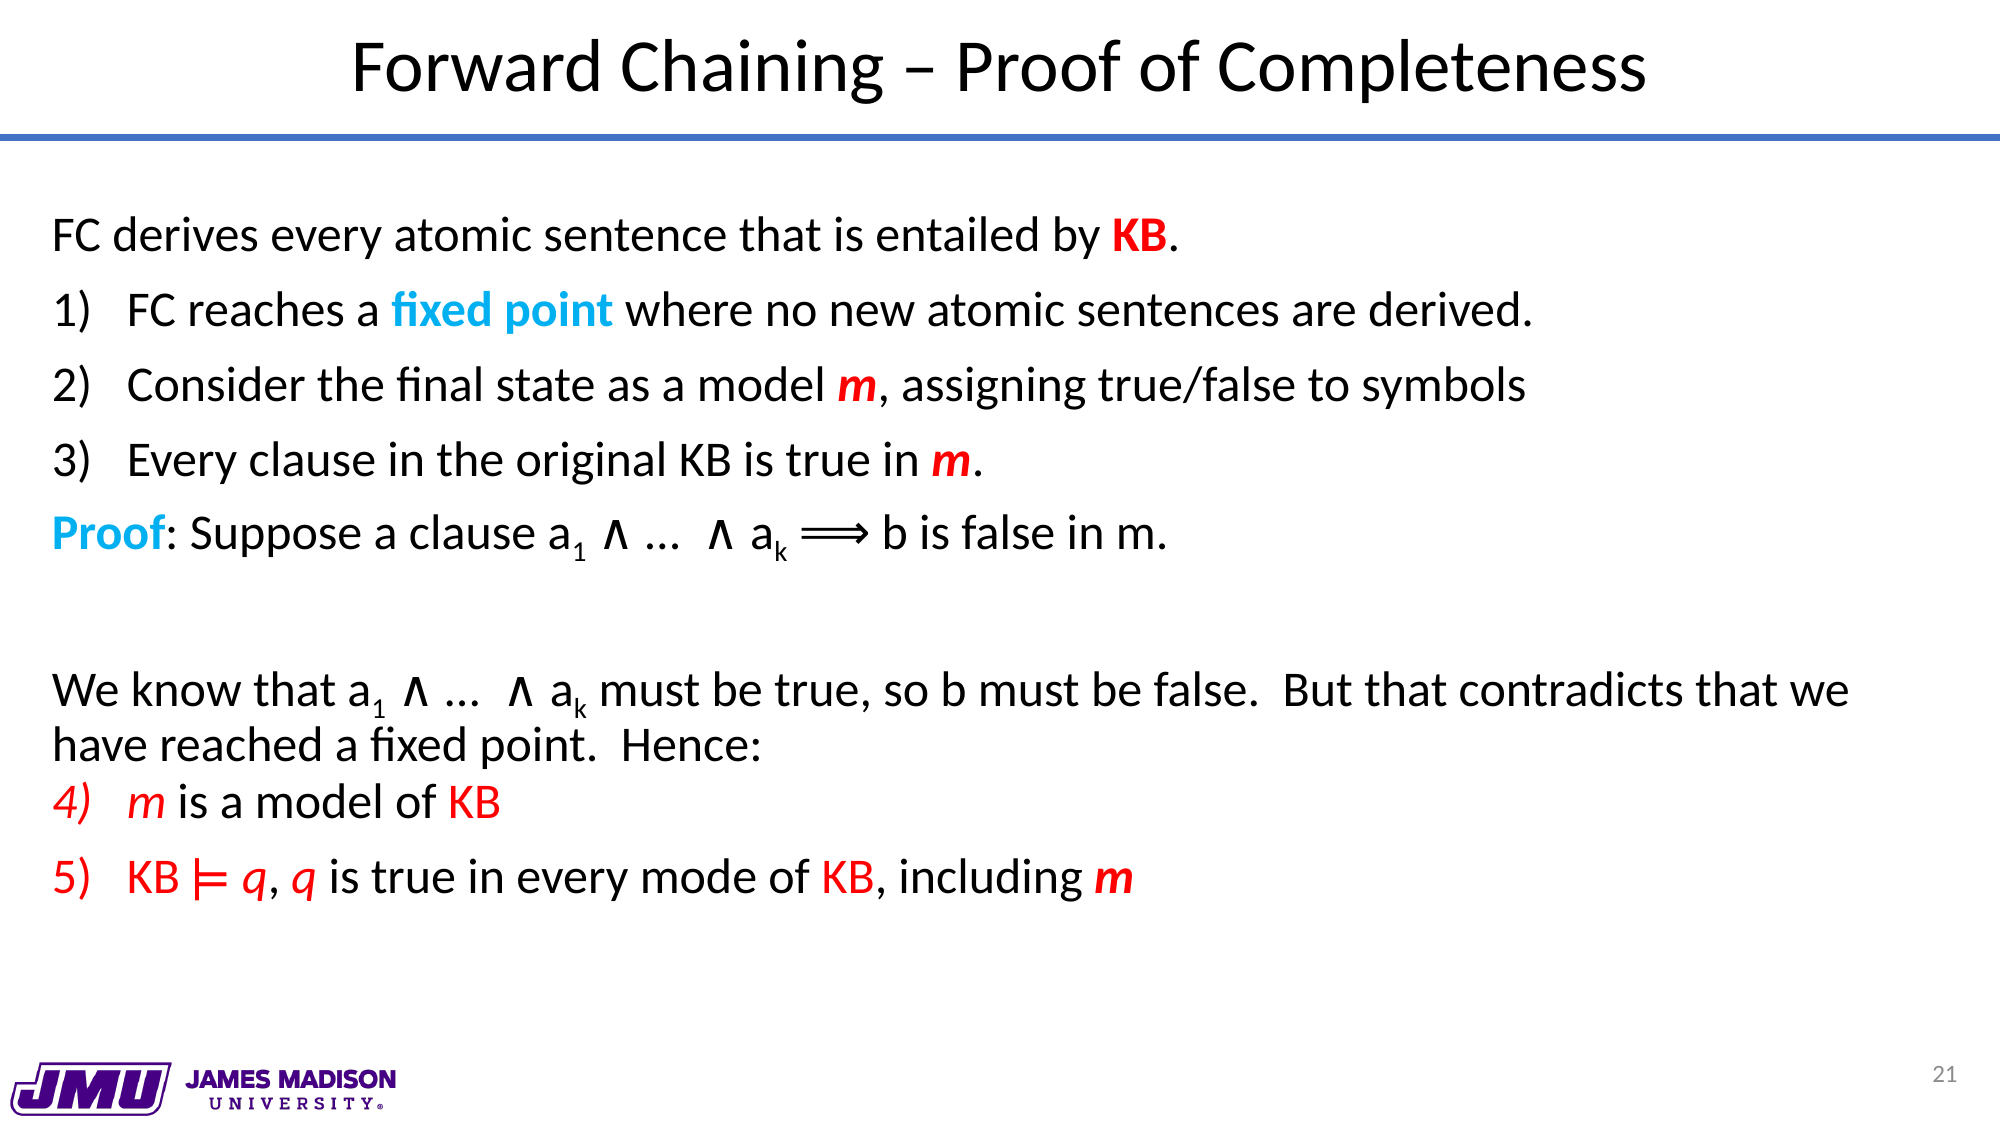

# Forward Chaining – Proof of Completeness
FC derives every atomic sentence that is entailed by KB.
FC reaches a fixed point where no new atomic sentences are derived.
Consider the final state as a model m, assigning true/false to symbols
Every clause in the original KB is true in m.
Proof: Suppose a clause a1 ∧ …  ∧ ak ⟹ b is false in m.

We know that a1 ∧ …  ∧ ak must be true, so b must be false.  But that contradicts that we have reached a fixed point.  Hence:

m is a model of KB
KB ⊨ q, q is true in every mode of KB, including m
21